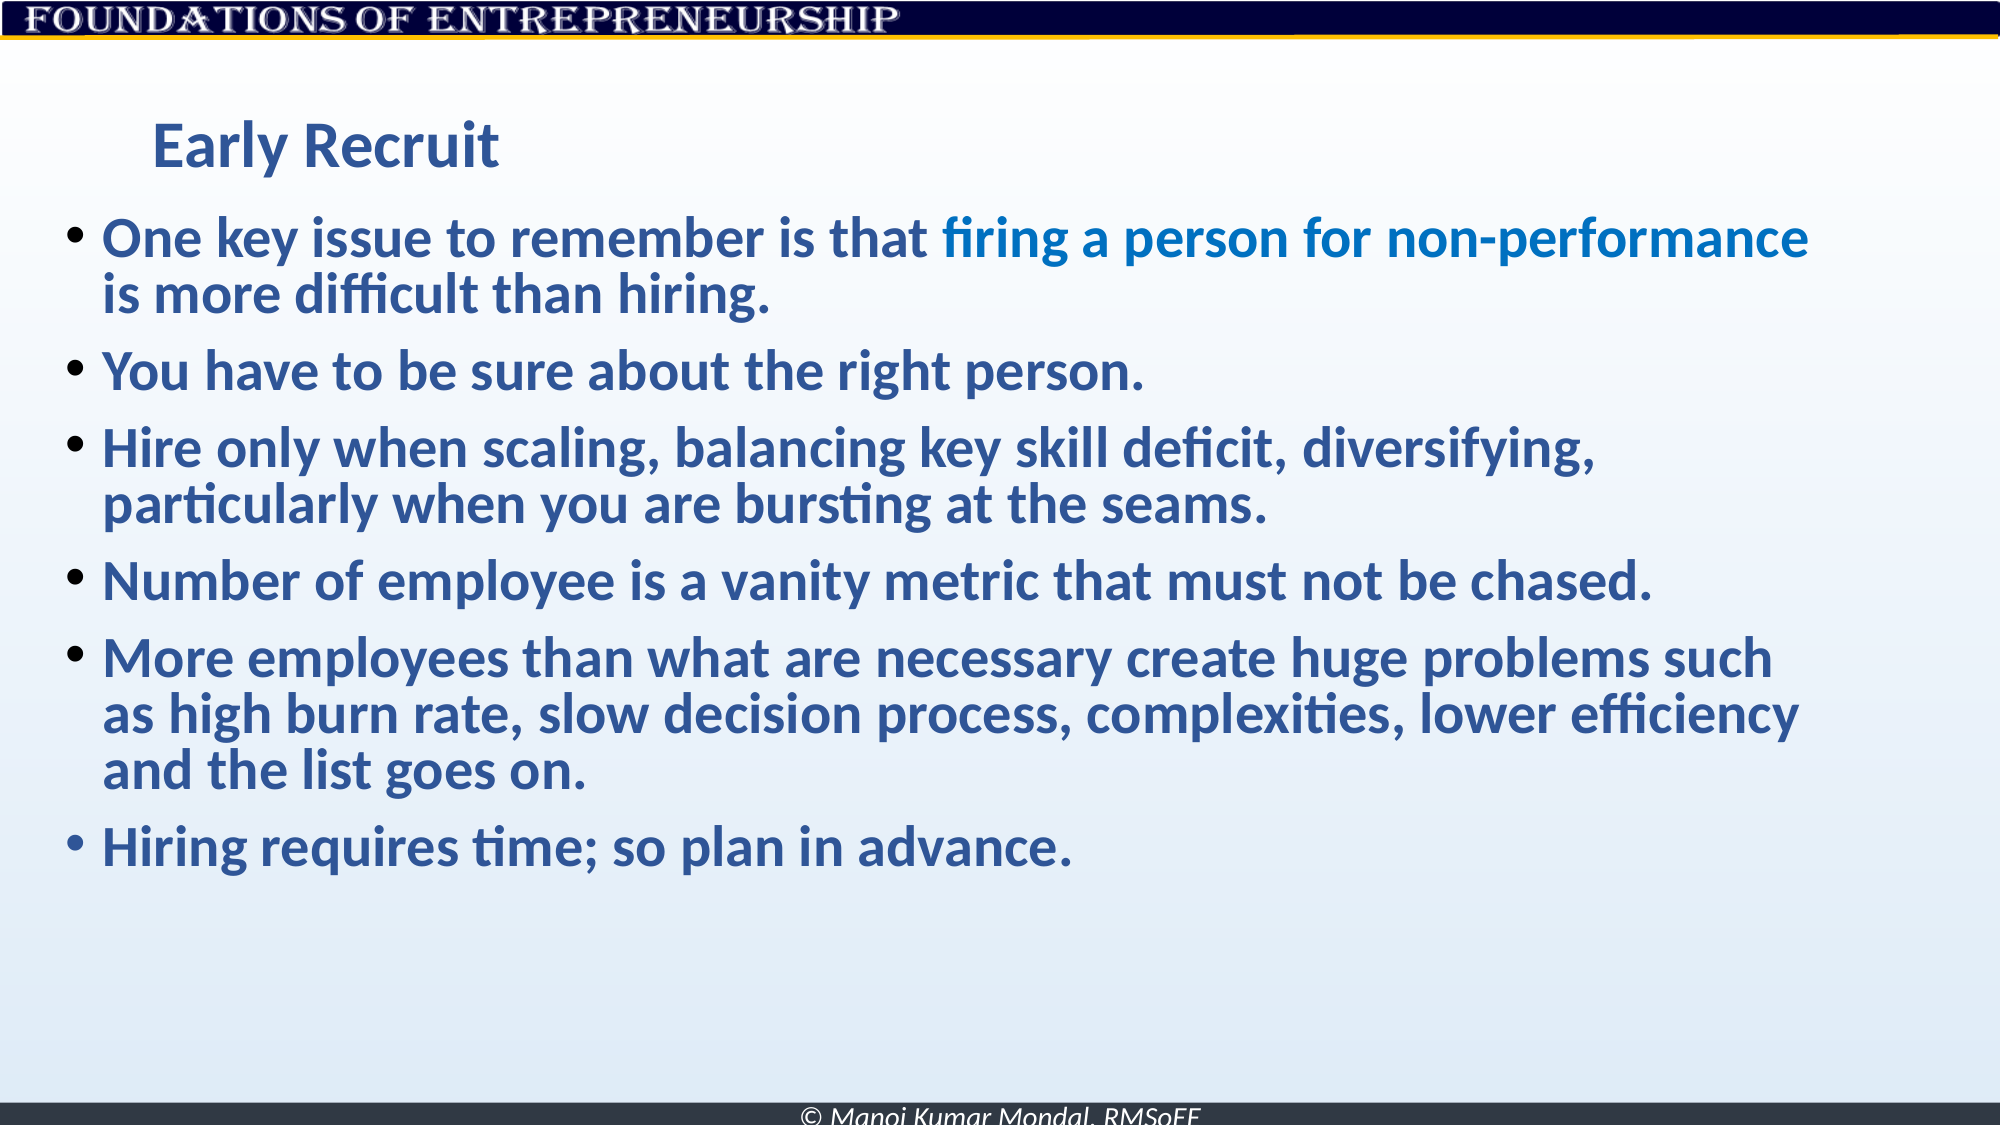

# Early Recruit
One key issue to remember is that firing a person for non-performance is more difficult than hiring.
You have to be sure about the right person.
Hire only when scaling, balancing key skill deficit, diversifying, particularly when you are bursting at the seams.
Number of employee is a vanity metric that must not be chased.
More employees than what are necessary create huge problems such as high burn rate, slow decision process, complexities, lower efficiency and the list goes on.
Hiring requires time; so plan in advance.